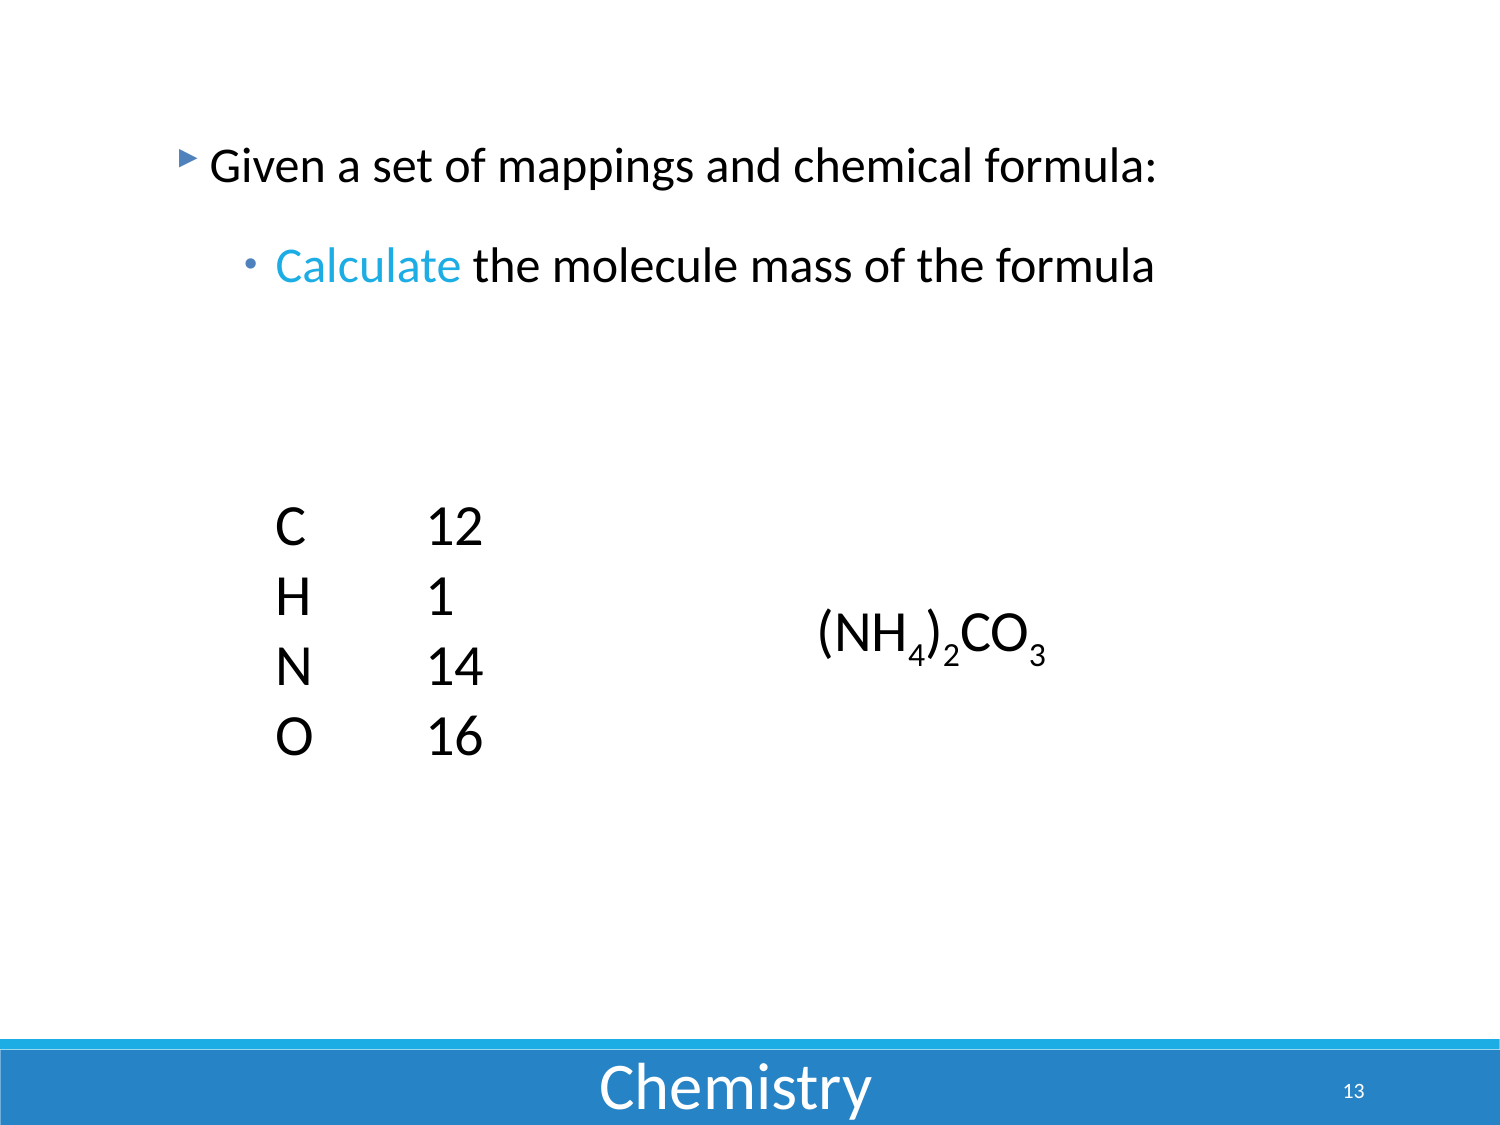

Given a set of mappings and chemical formula:

Calculate the molecule mass of the formula
C	12
H	1
N	14
O	16
(NH4)2CO3
Problem Description
Chemistry
13